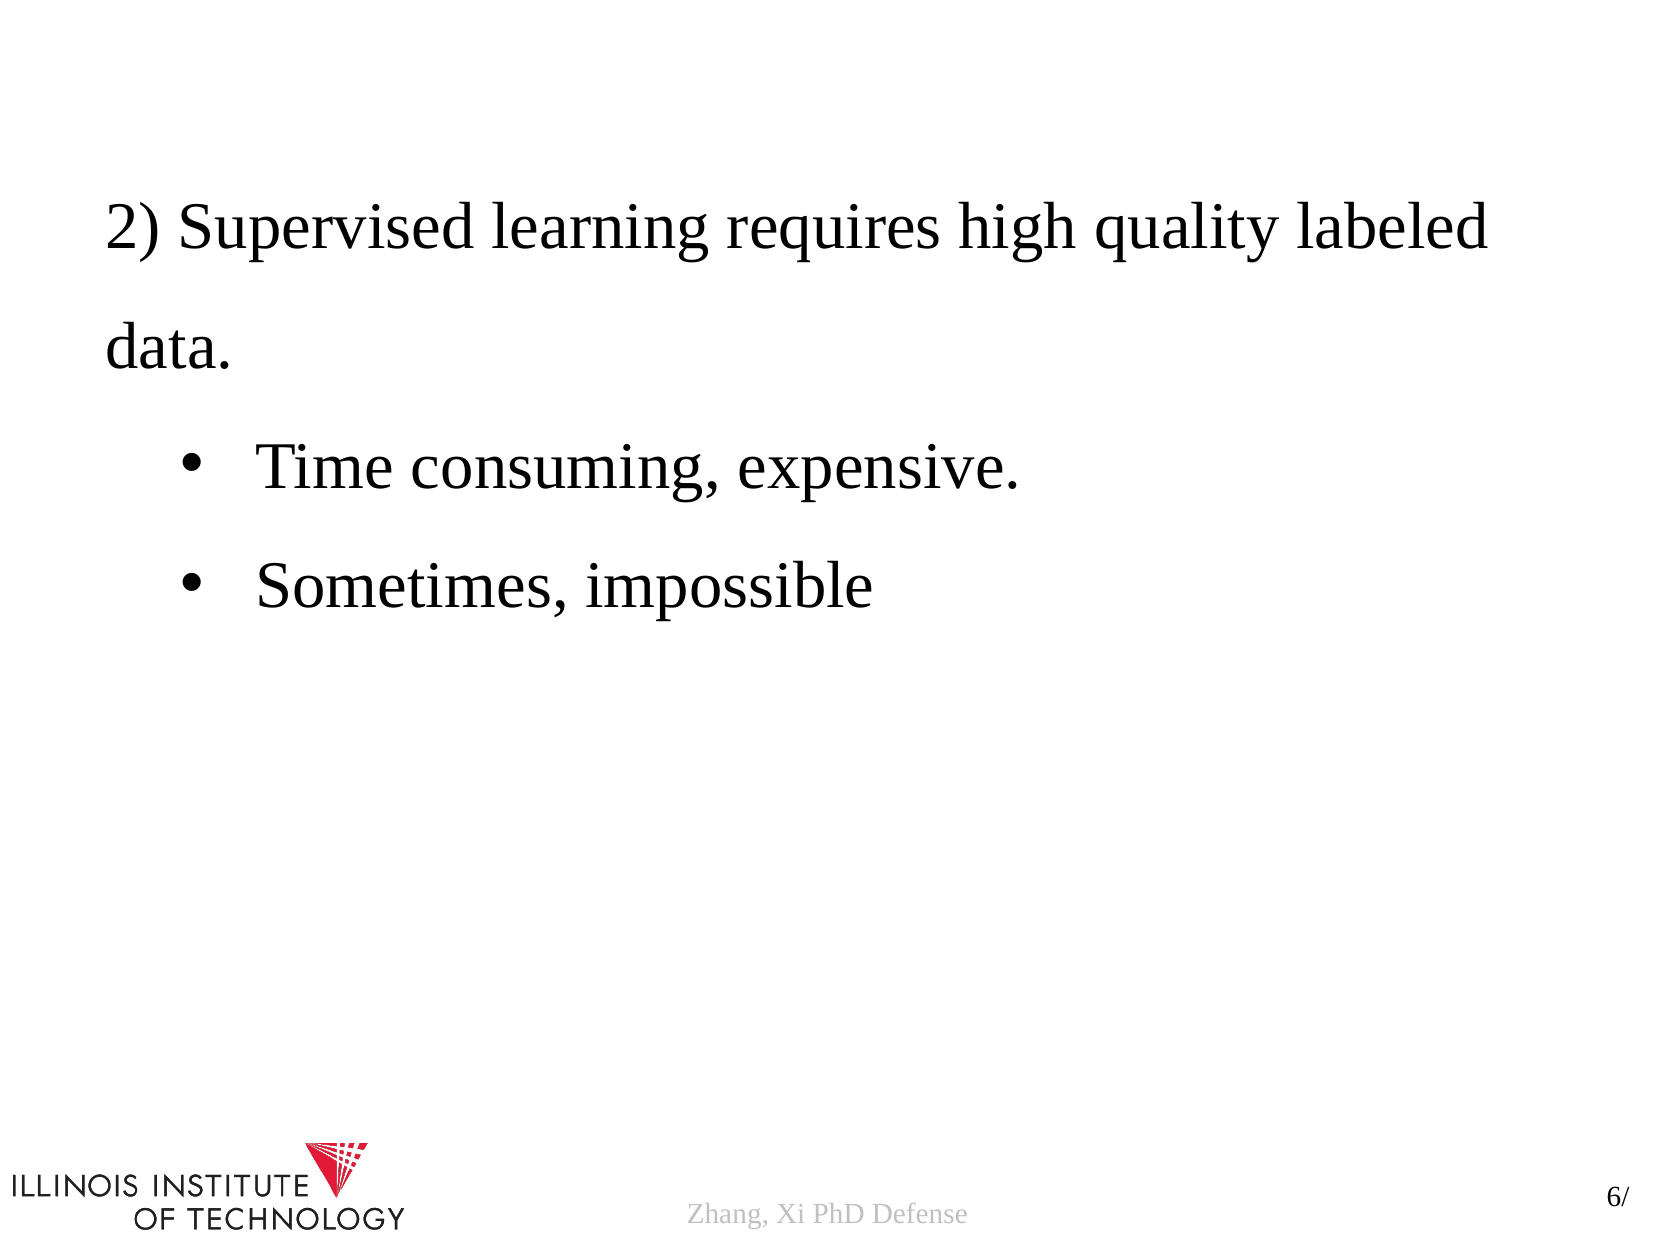

2) Supervised learning requires high quality labeled data.
Time consuming, expensive.
Sometimes, impossible
6/
Zhang, Xi PhD Defense